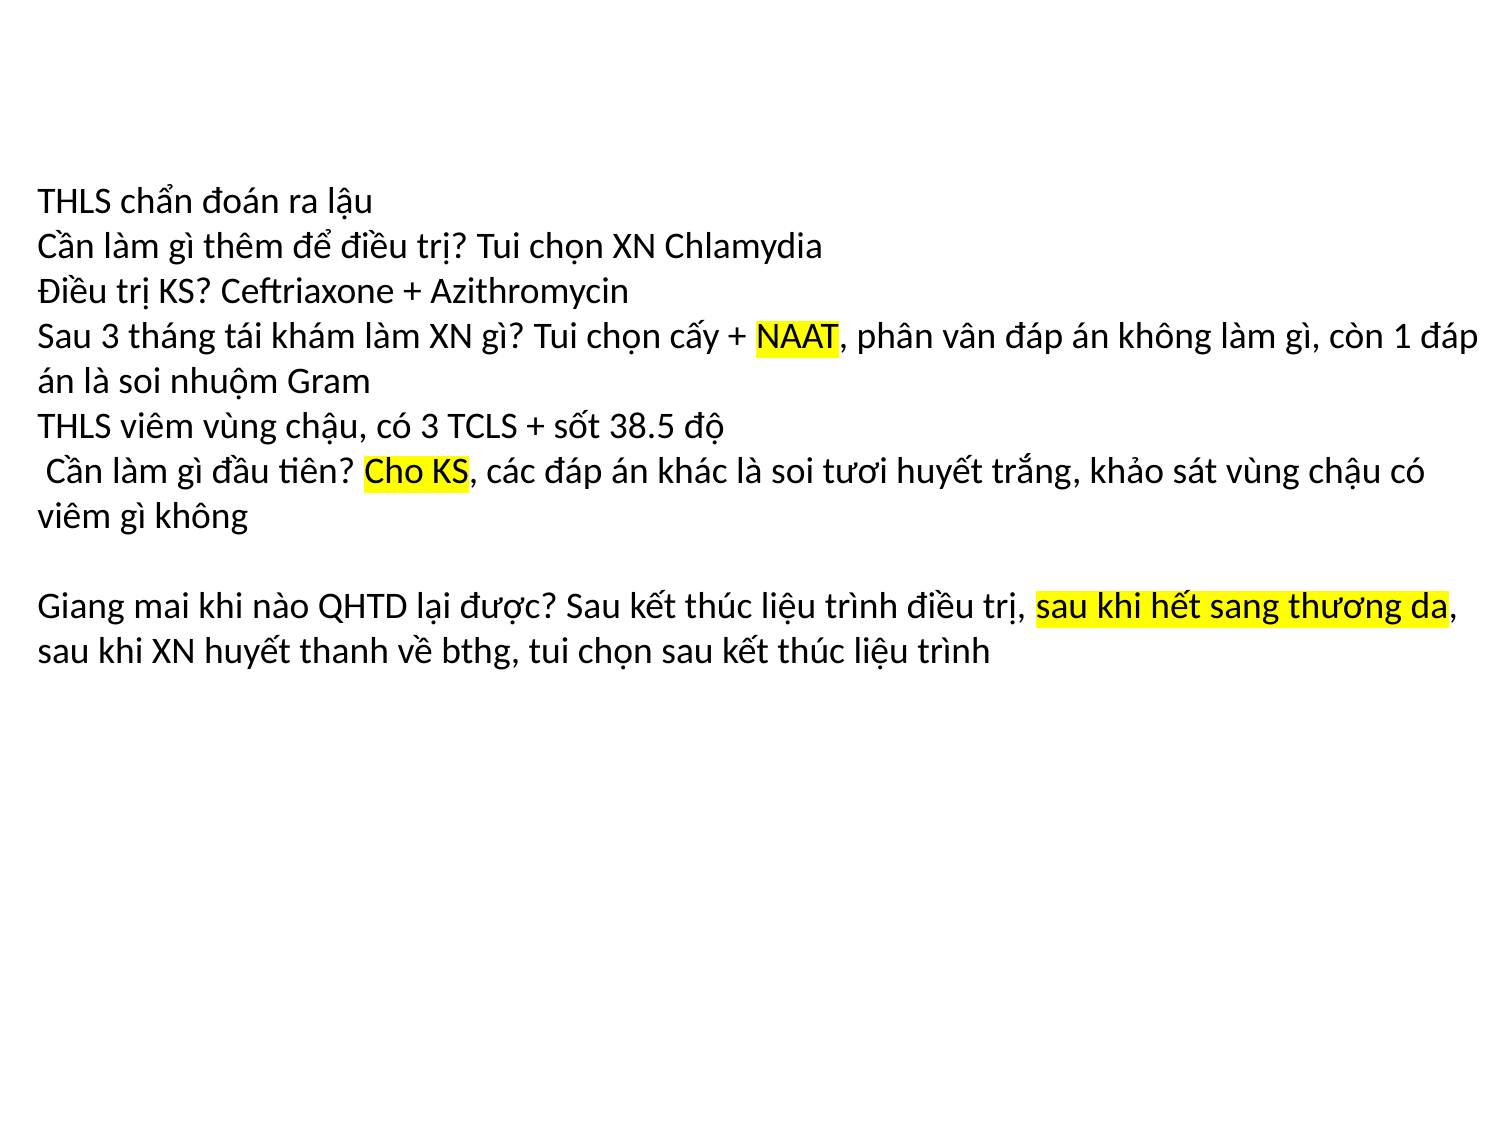

THLS chẩn đoán ra lậu
Cần làm gì thêm để điều trị? Tui chọn XN Chlamydia
Điều trị KS? Ceftriaxone + Azithromycin
Sau 3 tháng tái khám làm XN gì? Tui chọn cấy + NAAT, phân vân đáp án không làm gì, còn 1 đáp án là soi nhuộm Gram
THLS viêm vùng chậu, có 3 TCLS + sốt 38.5 độ
 Cần làm gì đầu tiên? Cho KS, các đáp án khác là soi tươi huyết trắng, khảo sát vùng chậu có viêm gì không

Giang mai khi nào QHTD lại được? Sau kết thúc liệu trình điều trị, sau khi hết sang thương da, sau khi XN huyết thanh về bthg, tui chọn sau kết thúc liệu trình